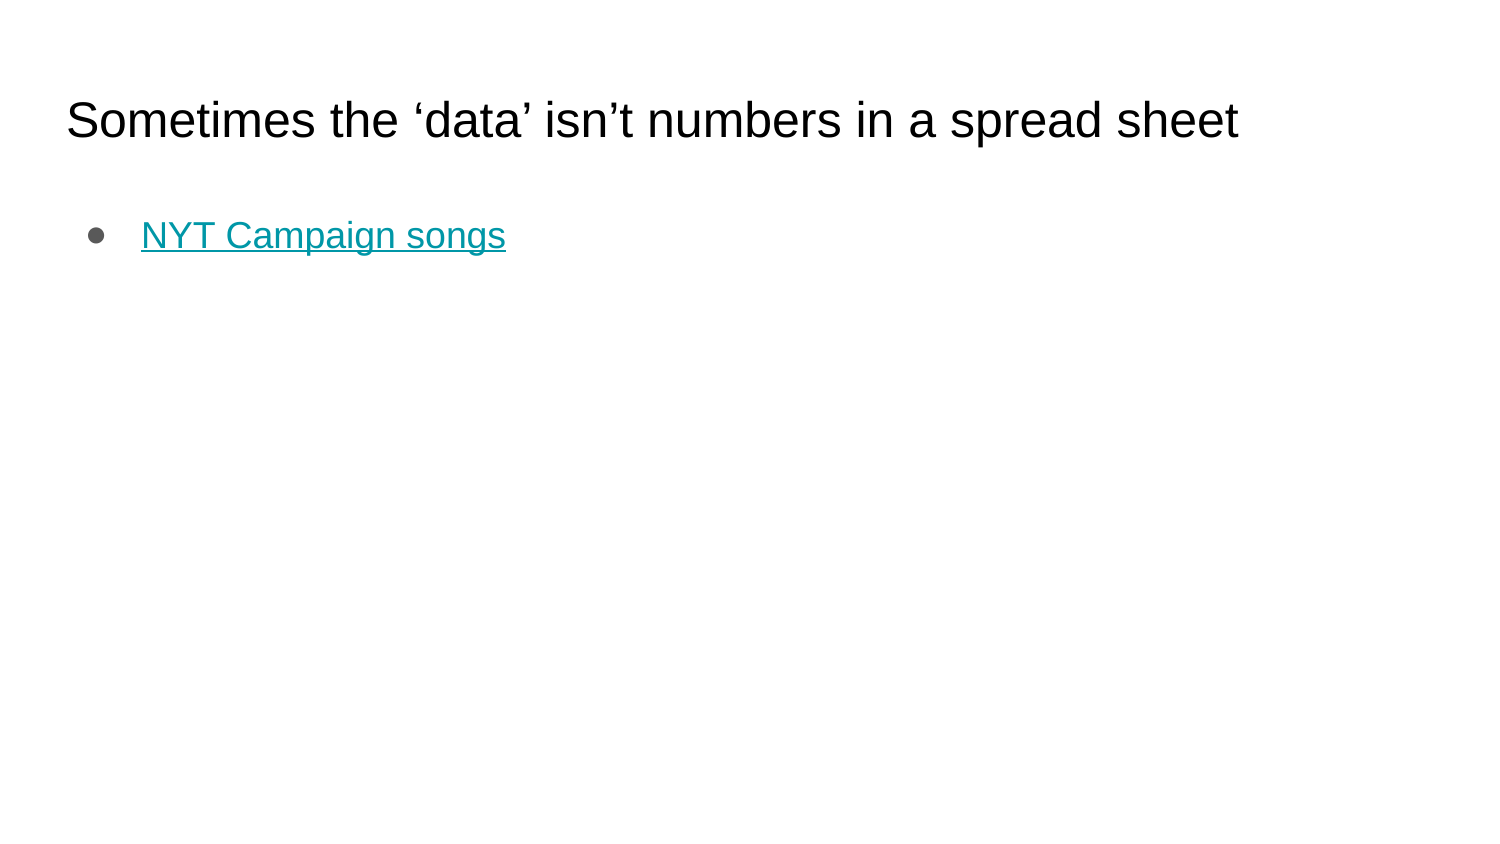

# Sometimes the ‘data’ isn’t numbers in a spread sheet
NYT Campaign songs